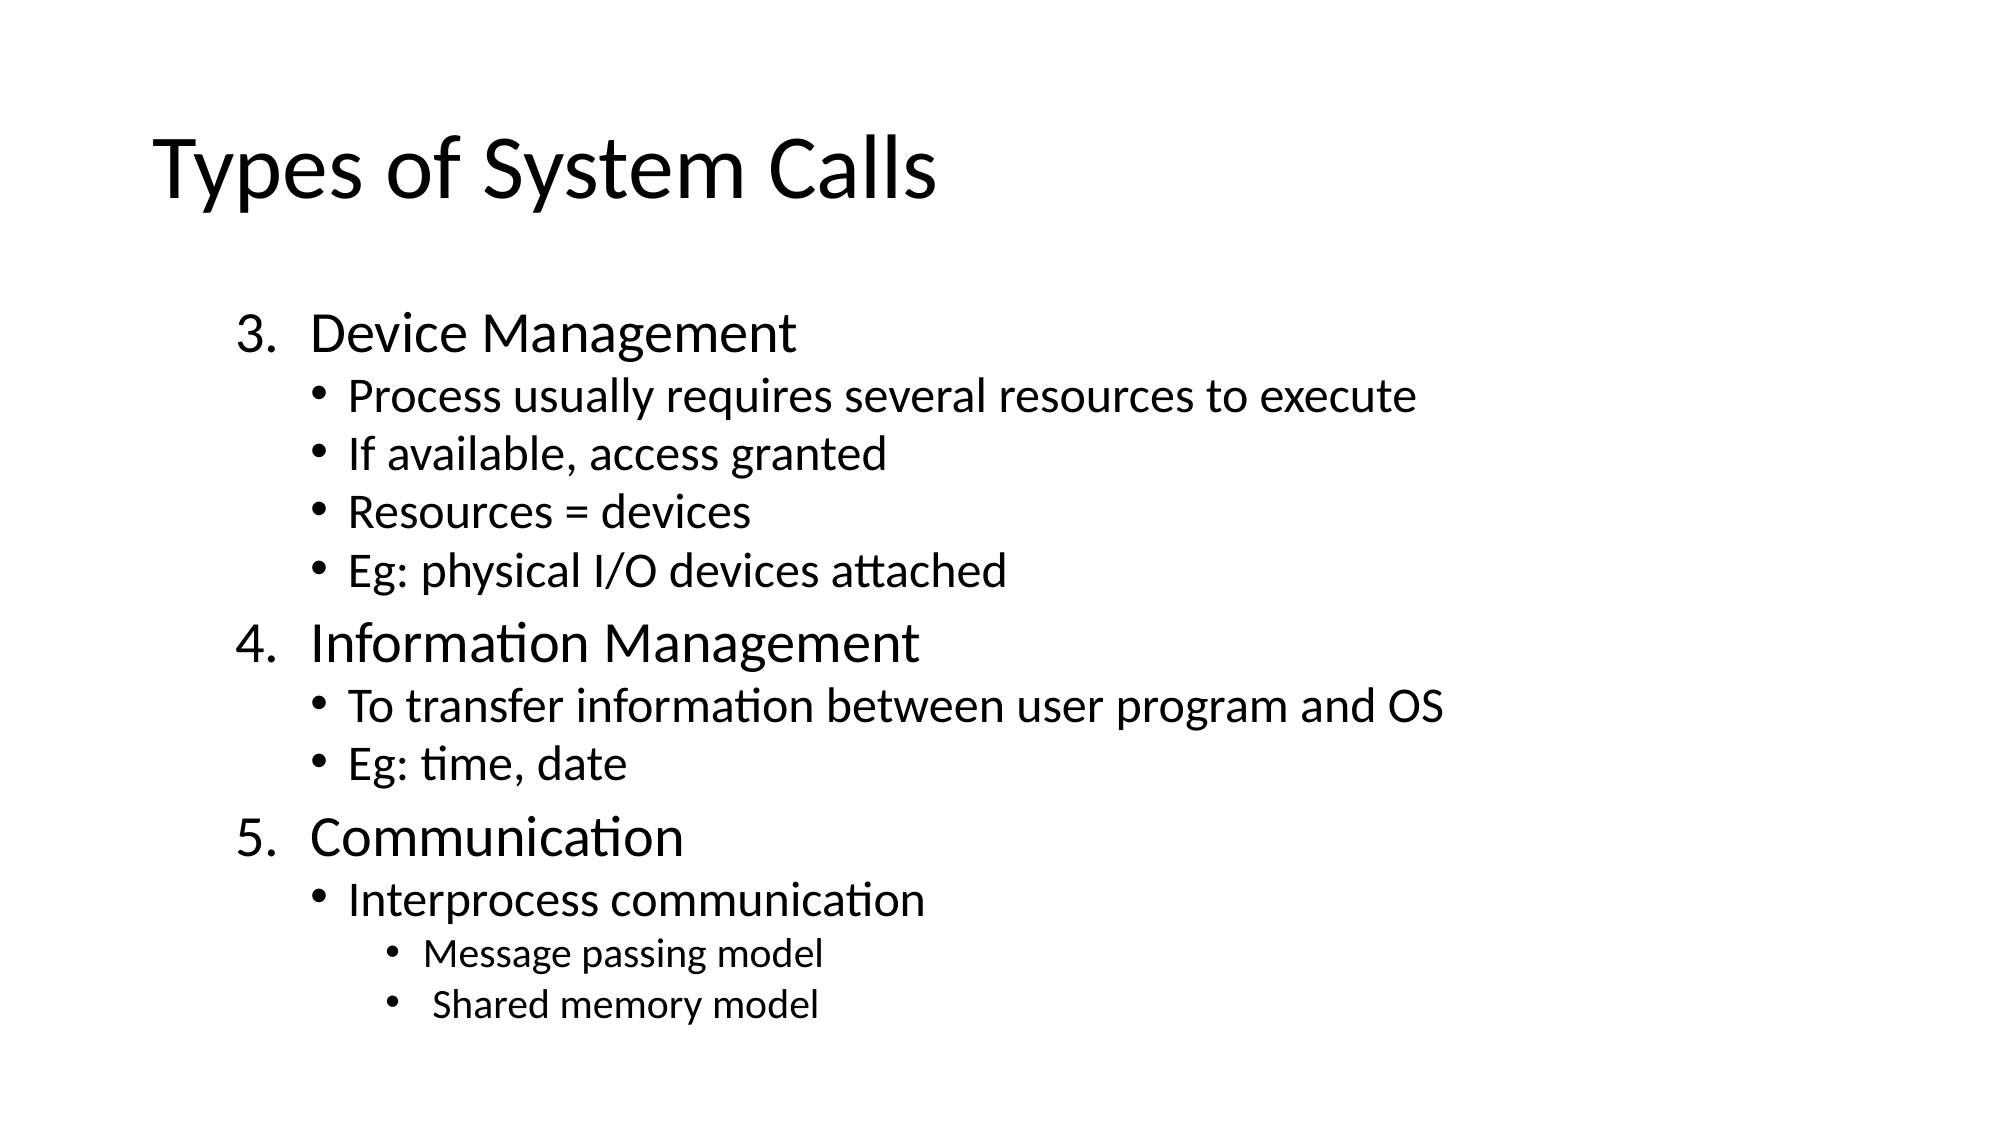

# Types of System Calls
Device Management
Process usually requires several resources to execute
If available, access granted
Resources = devices
Eg: physical I/O devices attached
Information Management
To transfer information between user program and OS
Eg: time, date
Communication
Interprocess communication
Message passing model
 Shared memory model